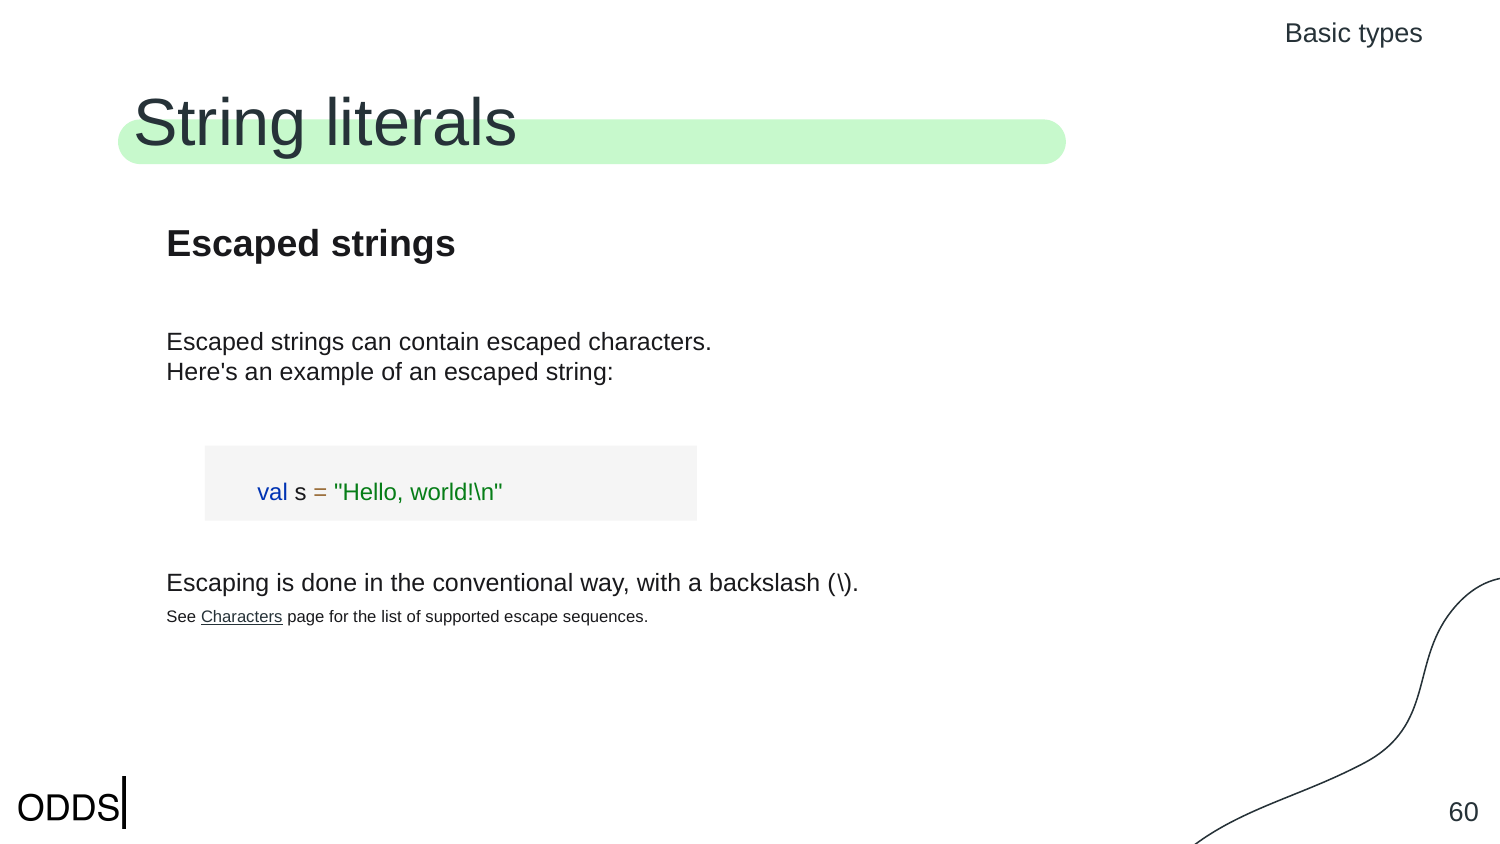

Basic types
# String literals﻿

Escaped strings﻿
Escaped strings can contain escaped characters.
Here's an example of an escaped string:
val s = "Hello, world!\n"
Escaping is done in the conventional way, with a backslash (\).
See Characters page for the list of supported escape sequences.
60